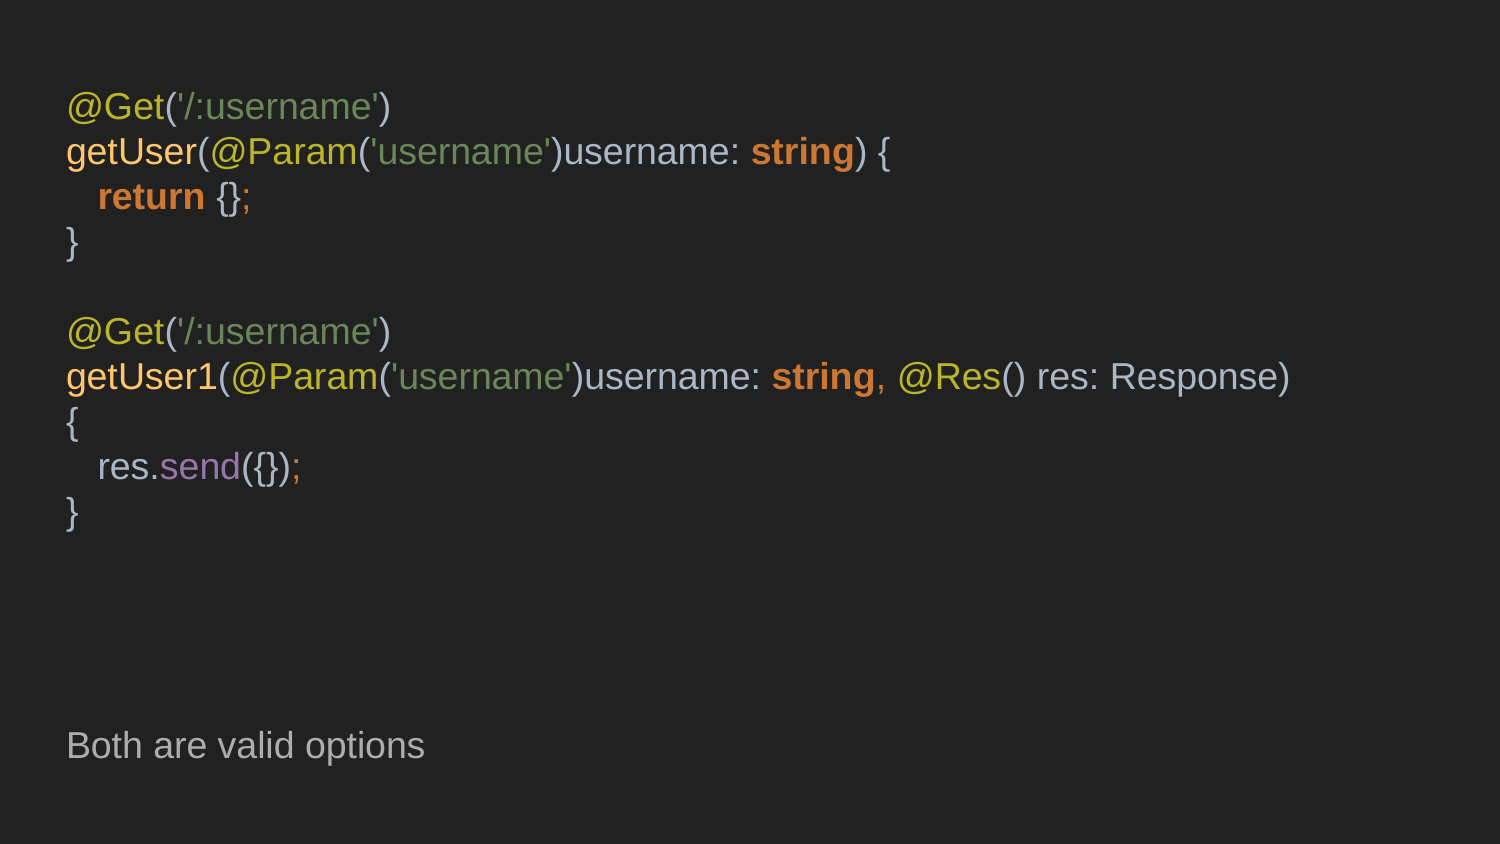

@Get('/:username')
getUser(@Param('username')username: string) {
   return {};
}

@Get('/:username')
getUser1(@Param('username')username: string, @Res() res: Response) {
   res.send({});
}
Both are valid options